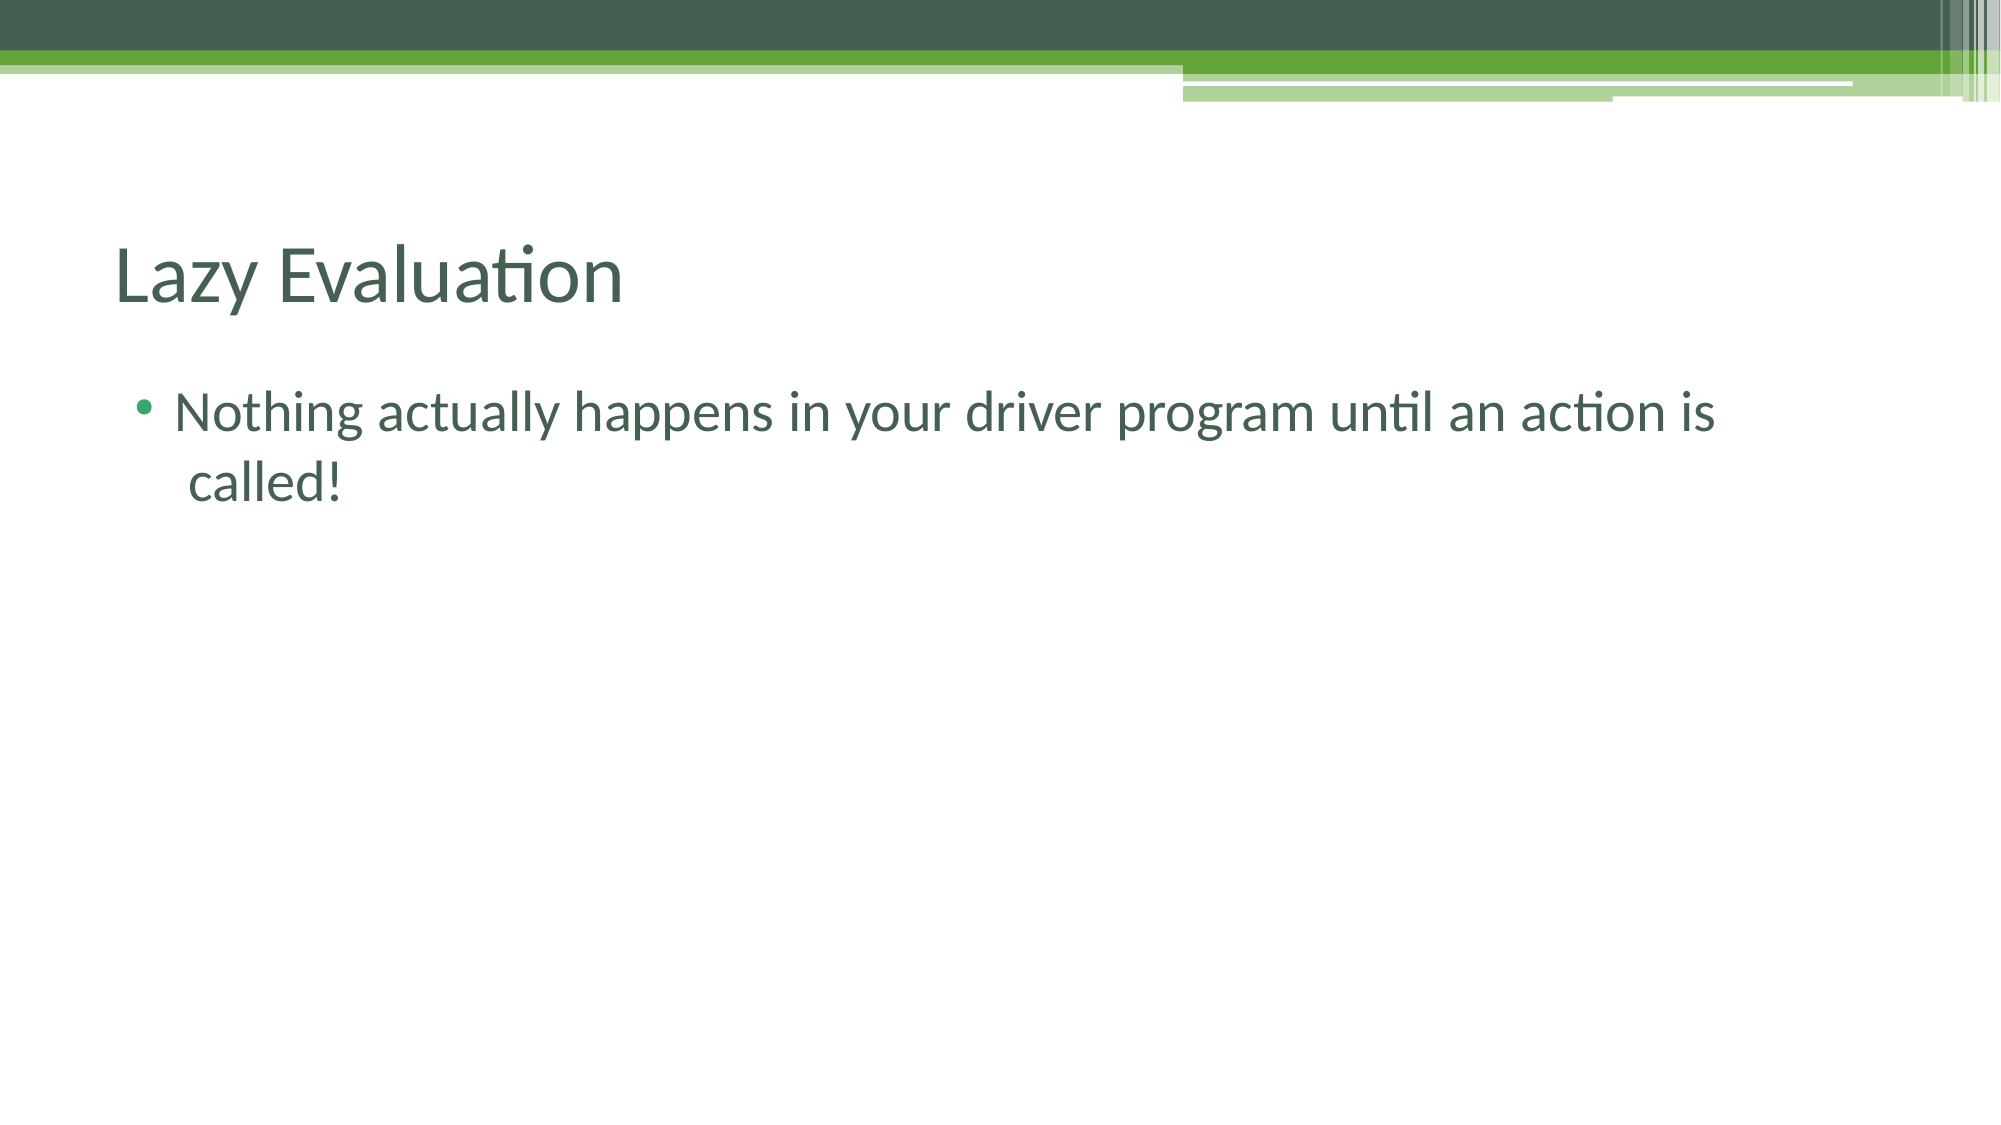

# Lazy Evaluation
Nothing actually happens in your driver program until an action is  called!